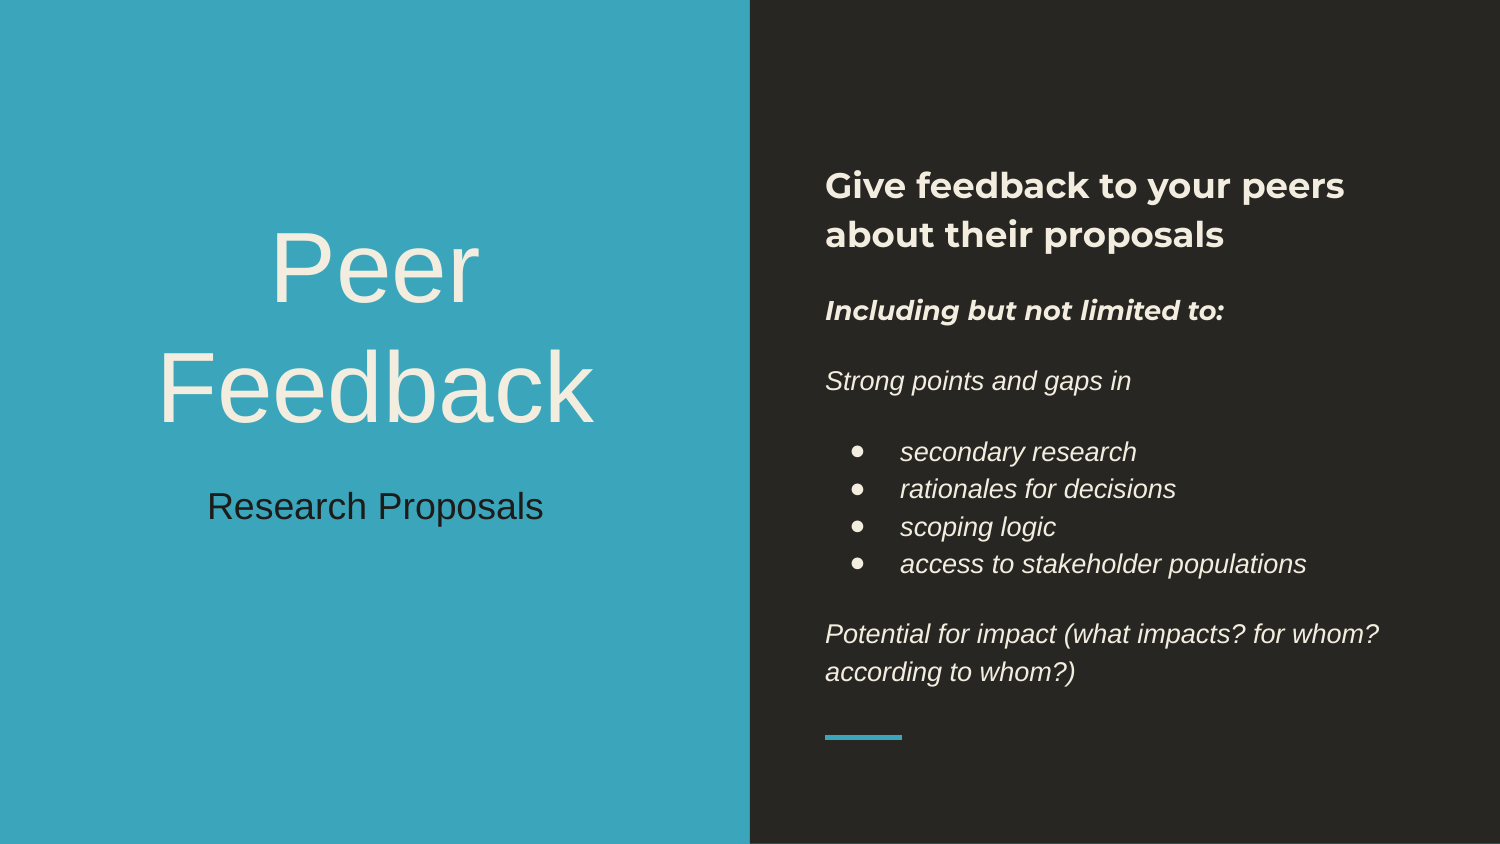

Give feedback to your peers about their proposals
Including but not limited to:
Strong points and gaps in
secondary research
rationales for decisions
scoping logic
access to stakeholder populations
Potential for impact (what impacts? for whom? according to whom?)
# Peer Feedback
Research Proposals